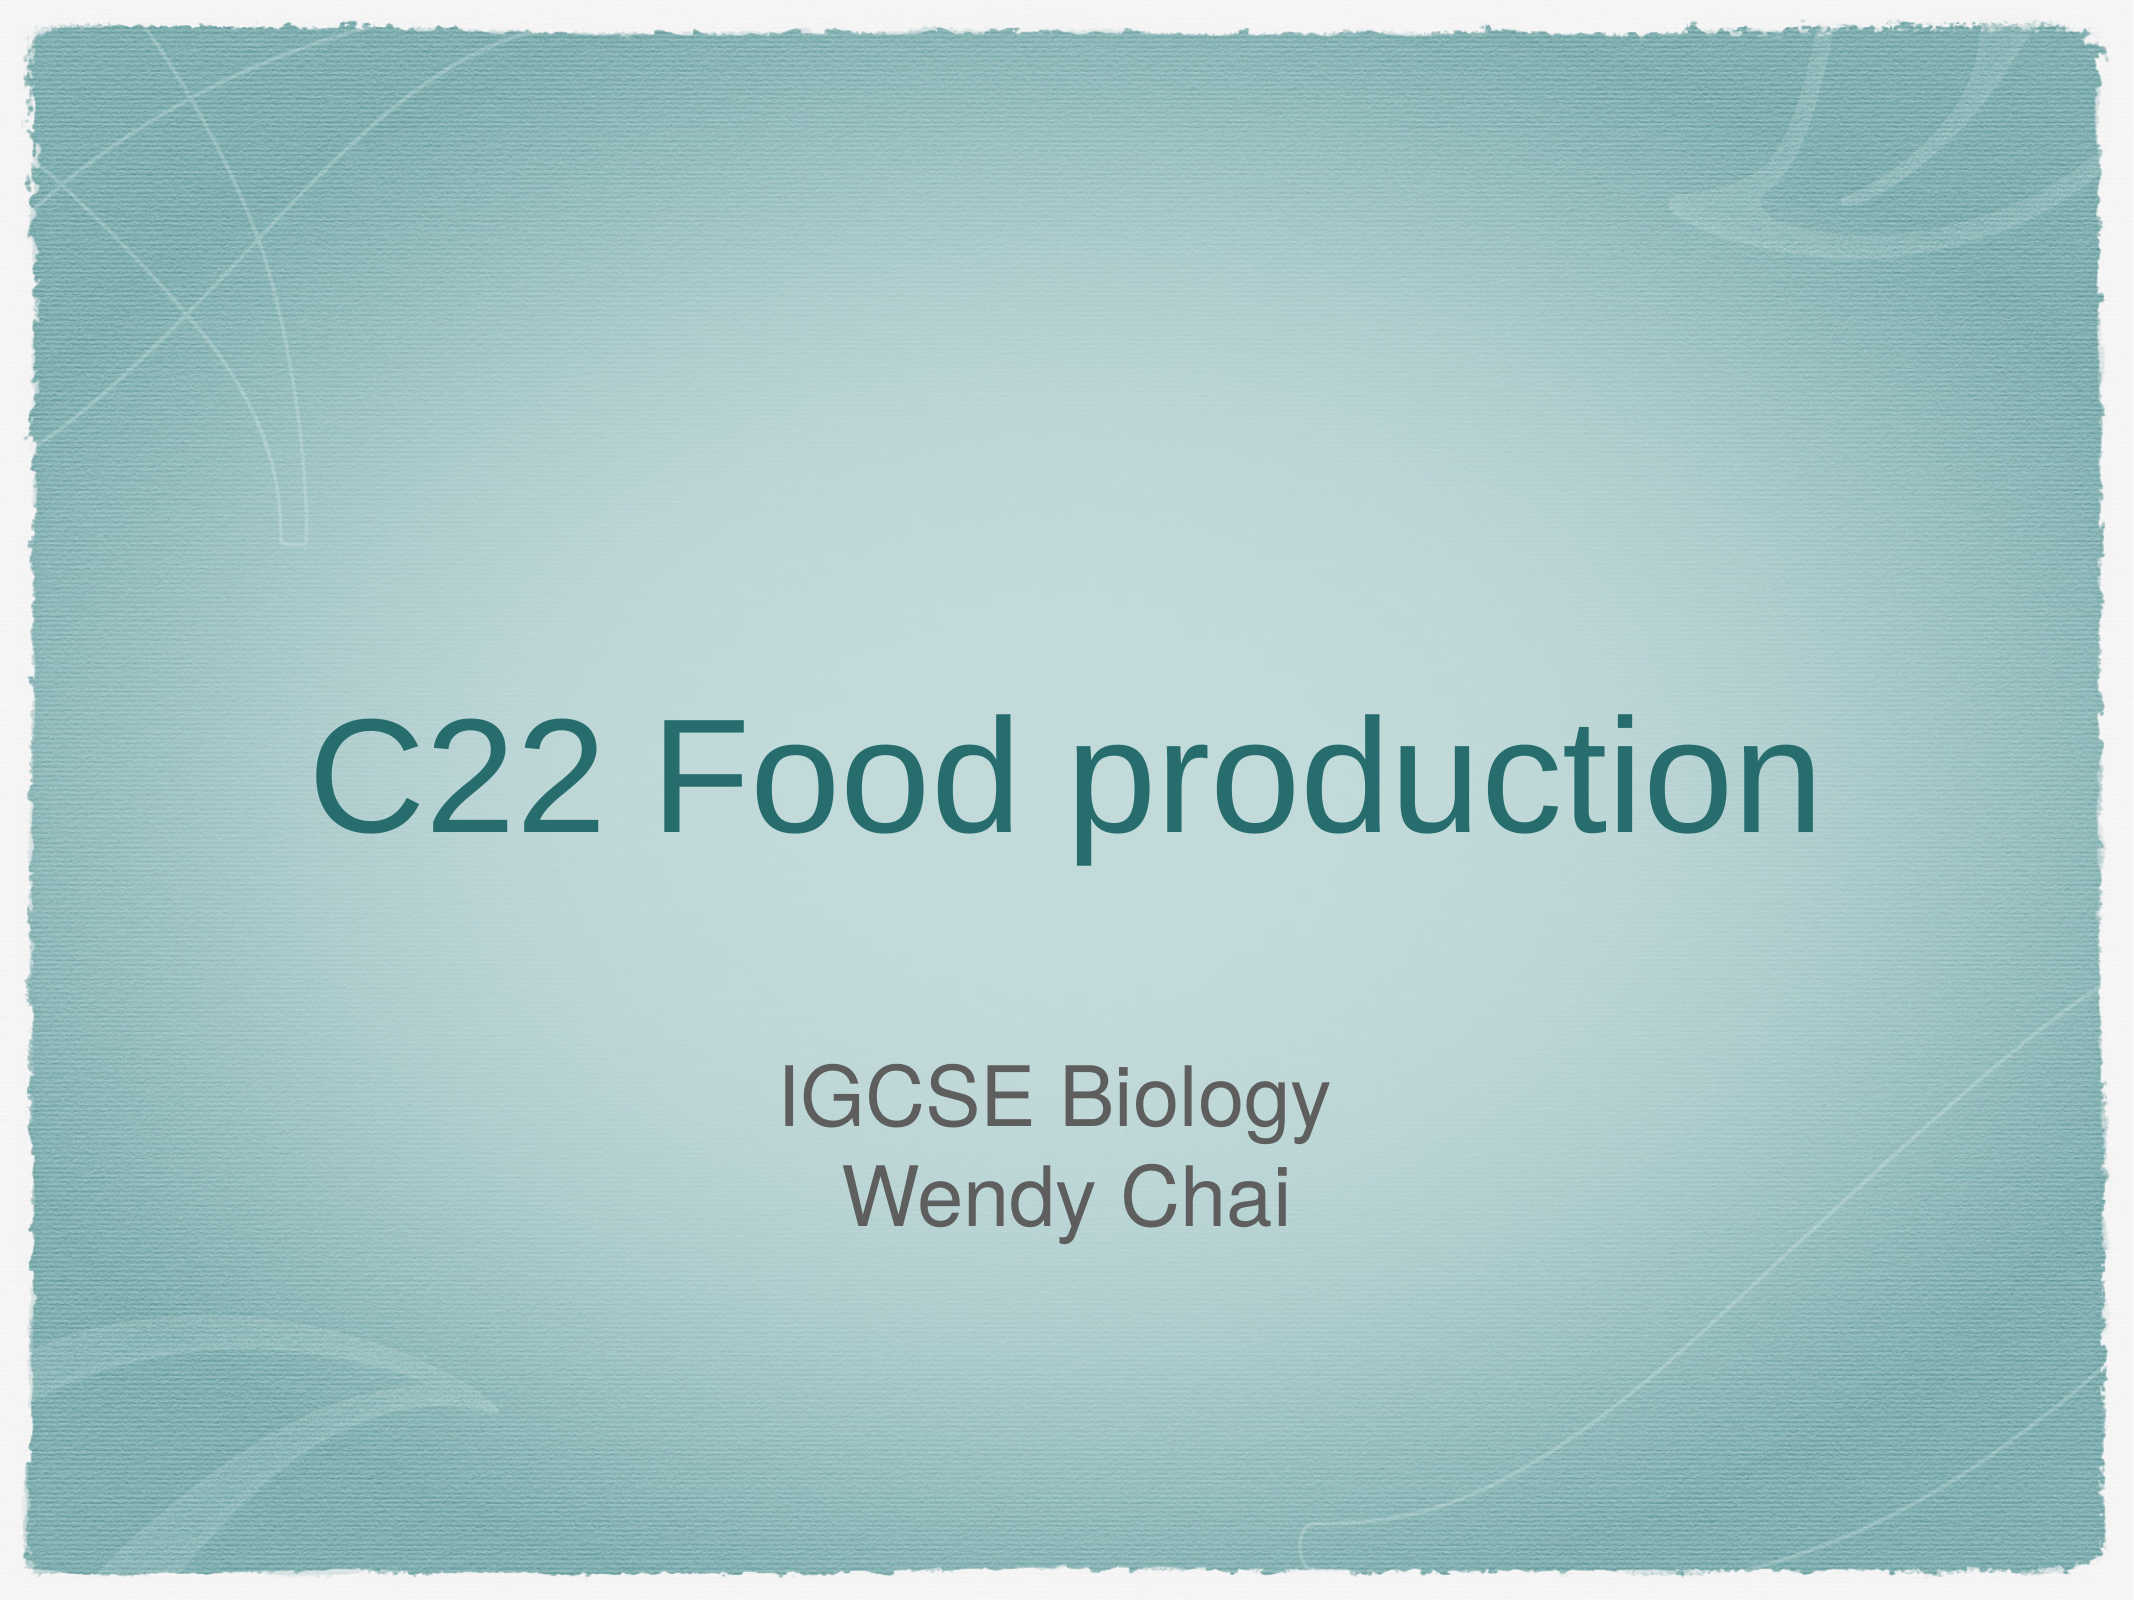

# C22 Food production
IGCSE Biology
Wendy Chai